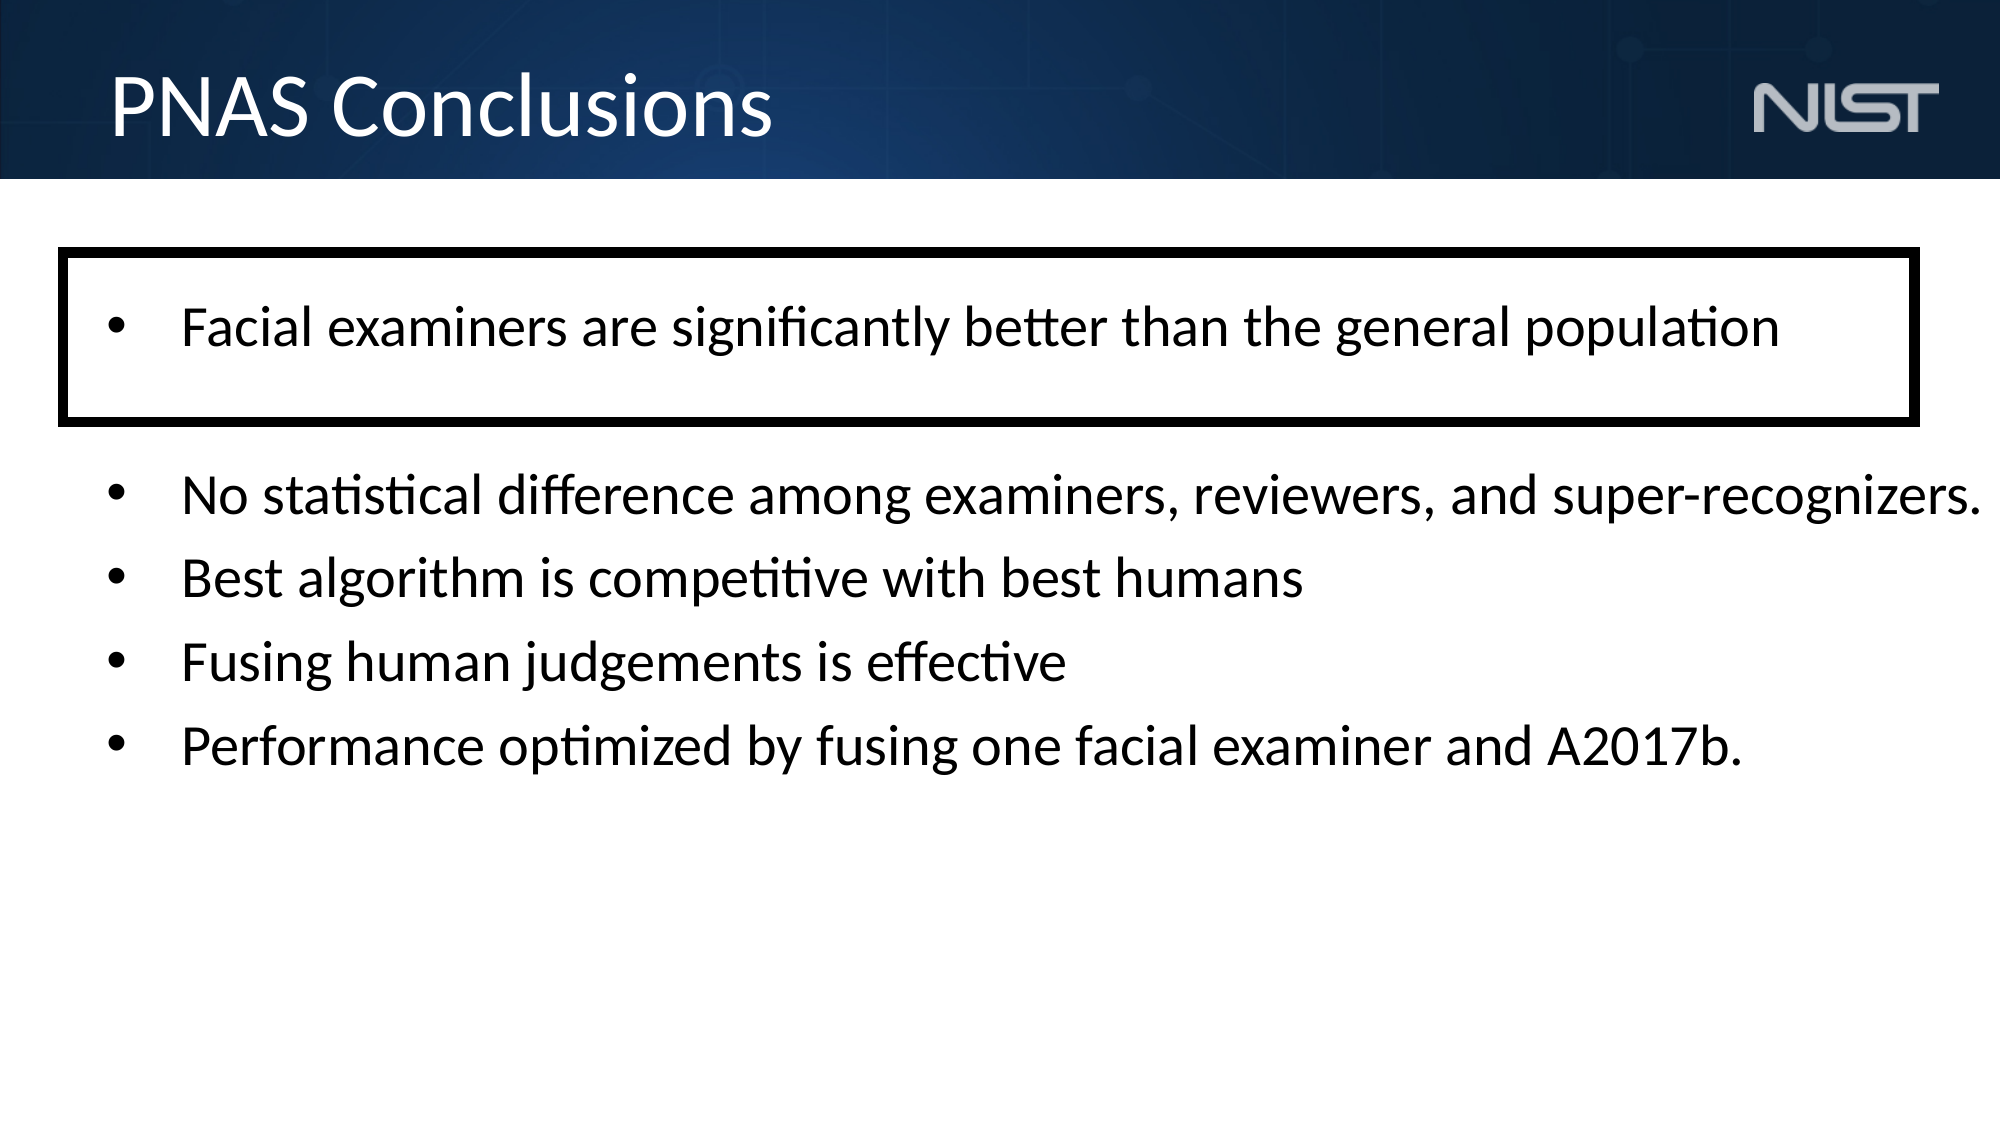

# PNAS Conclusions

Facial examiners are significantly better than the general population

No statistical difference among examiners, reviewers, and super-recognizers.
Best algorithm is competitive with best humans
Fusing human judgements is effective
Performance optimized by fusing one facial examiner and A2017b.